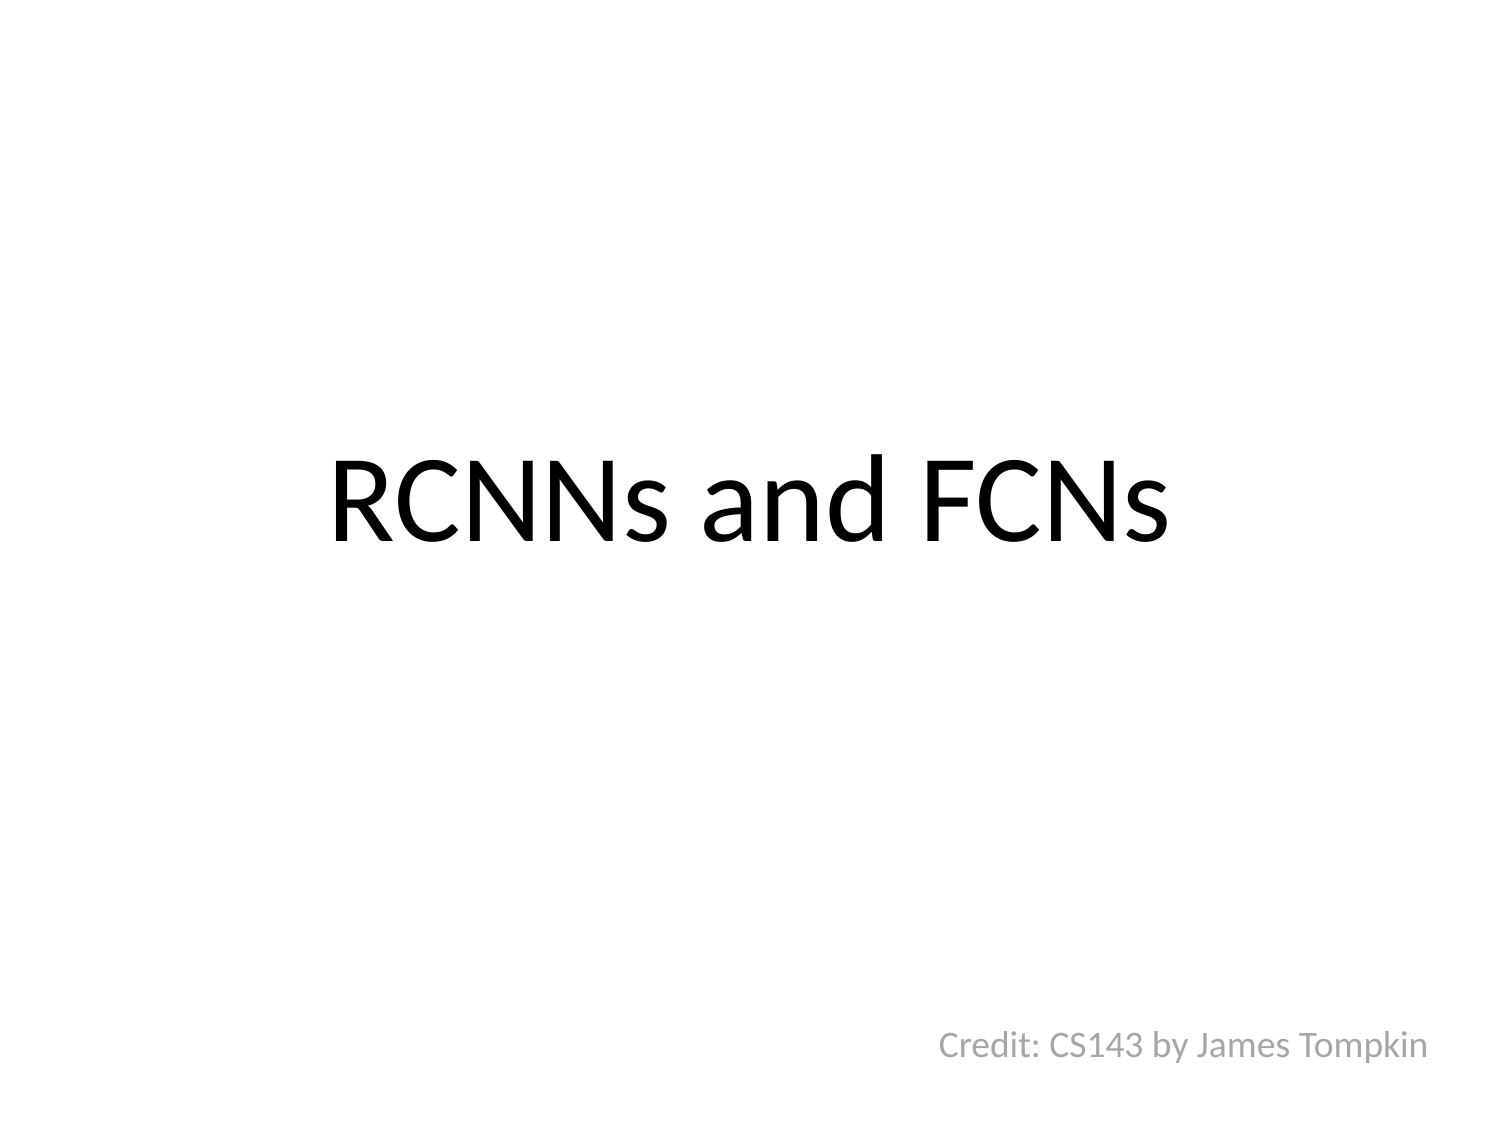

# RCNNs and FCNs

Credit: CS143 by James Tompkin